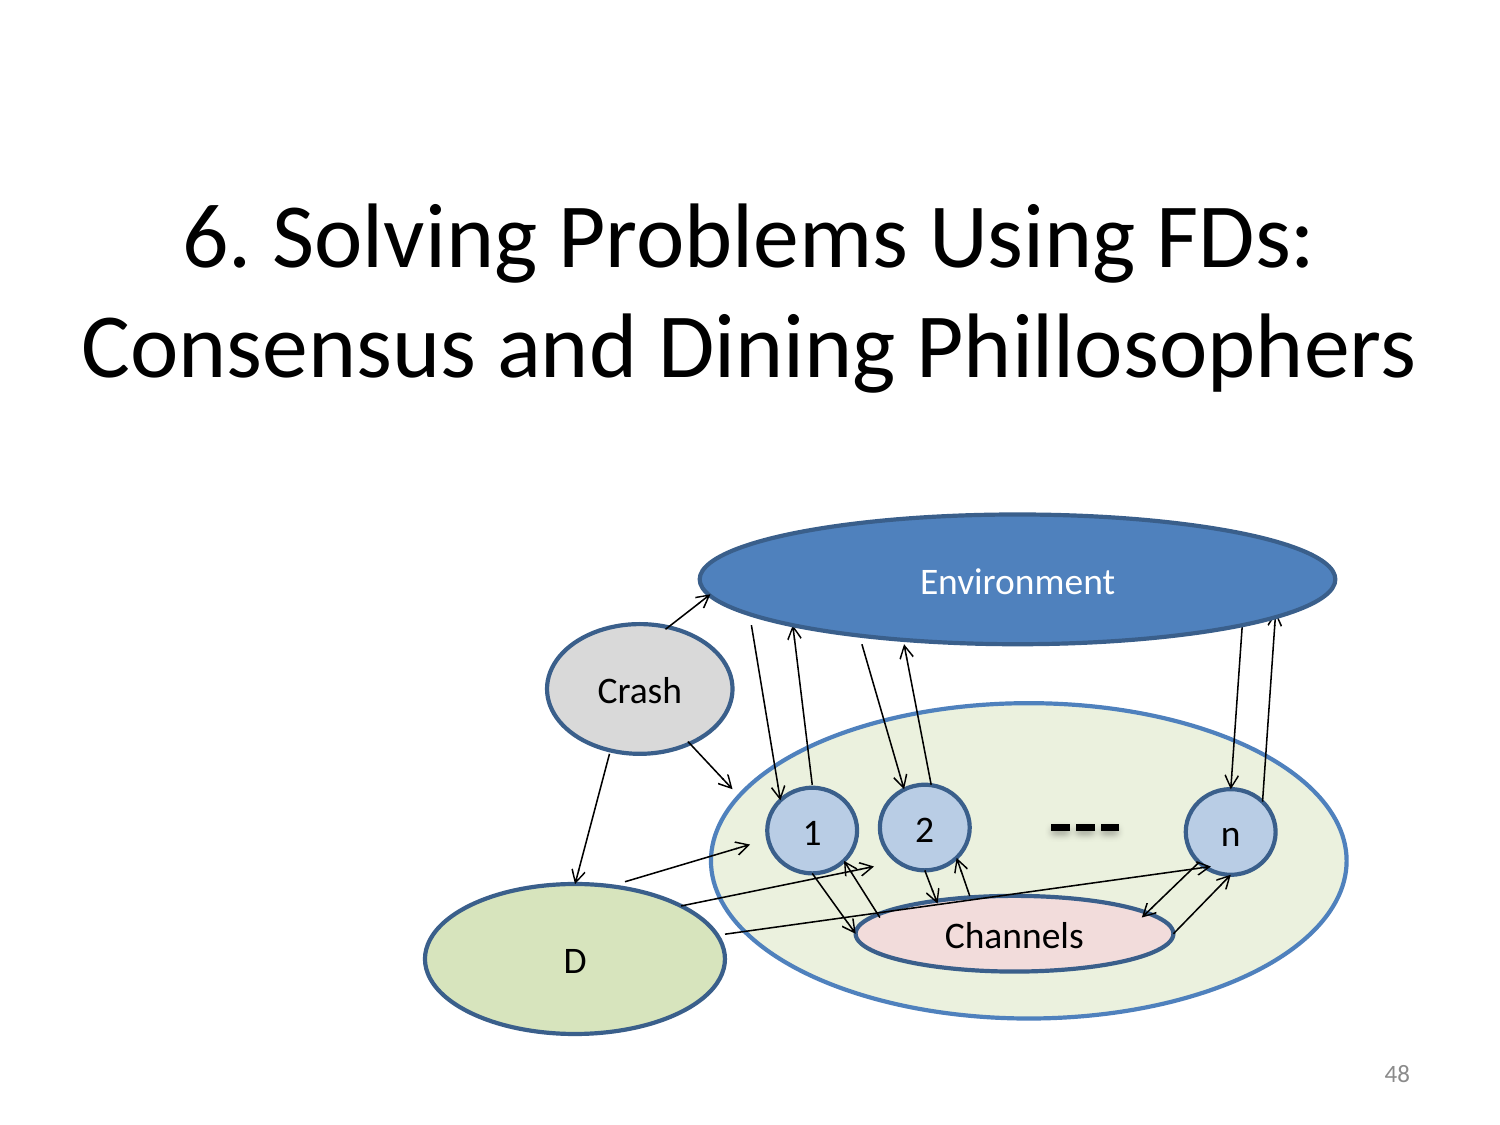

# 6. Solving Problems Using FDs: Consensus and Dining Phillosophers
Environment

2
1
n
Channels
Crash
D
48